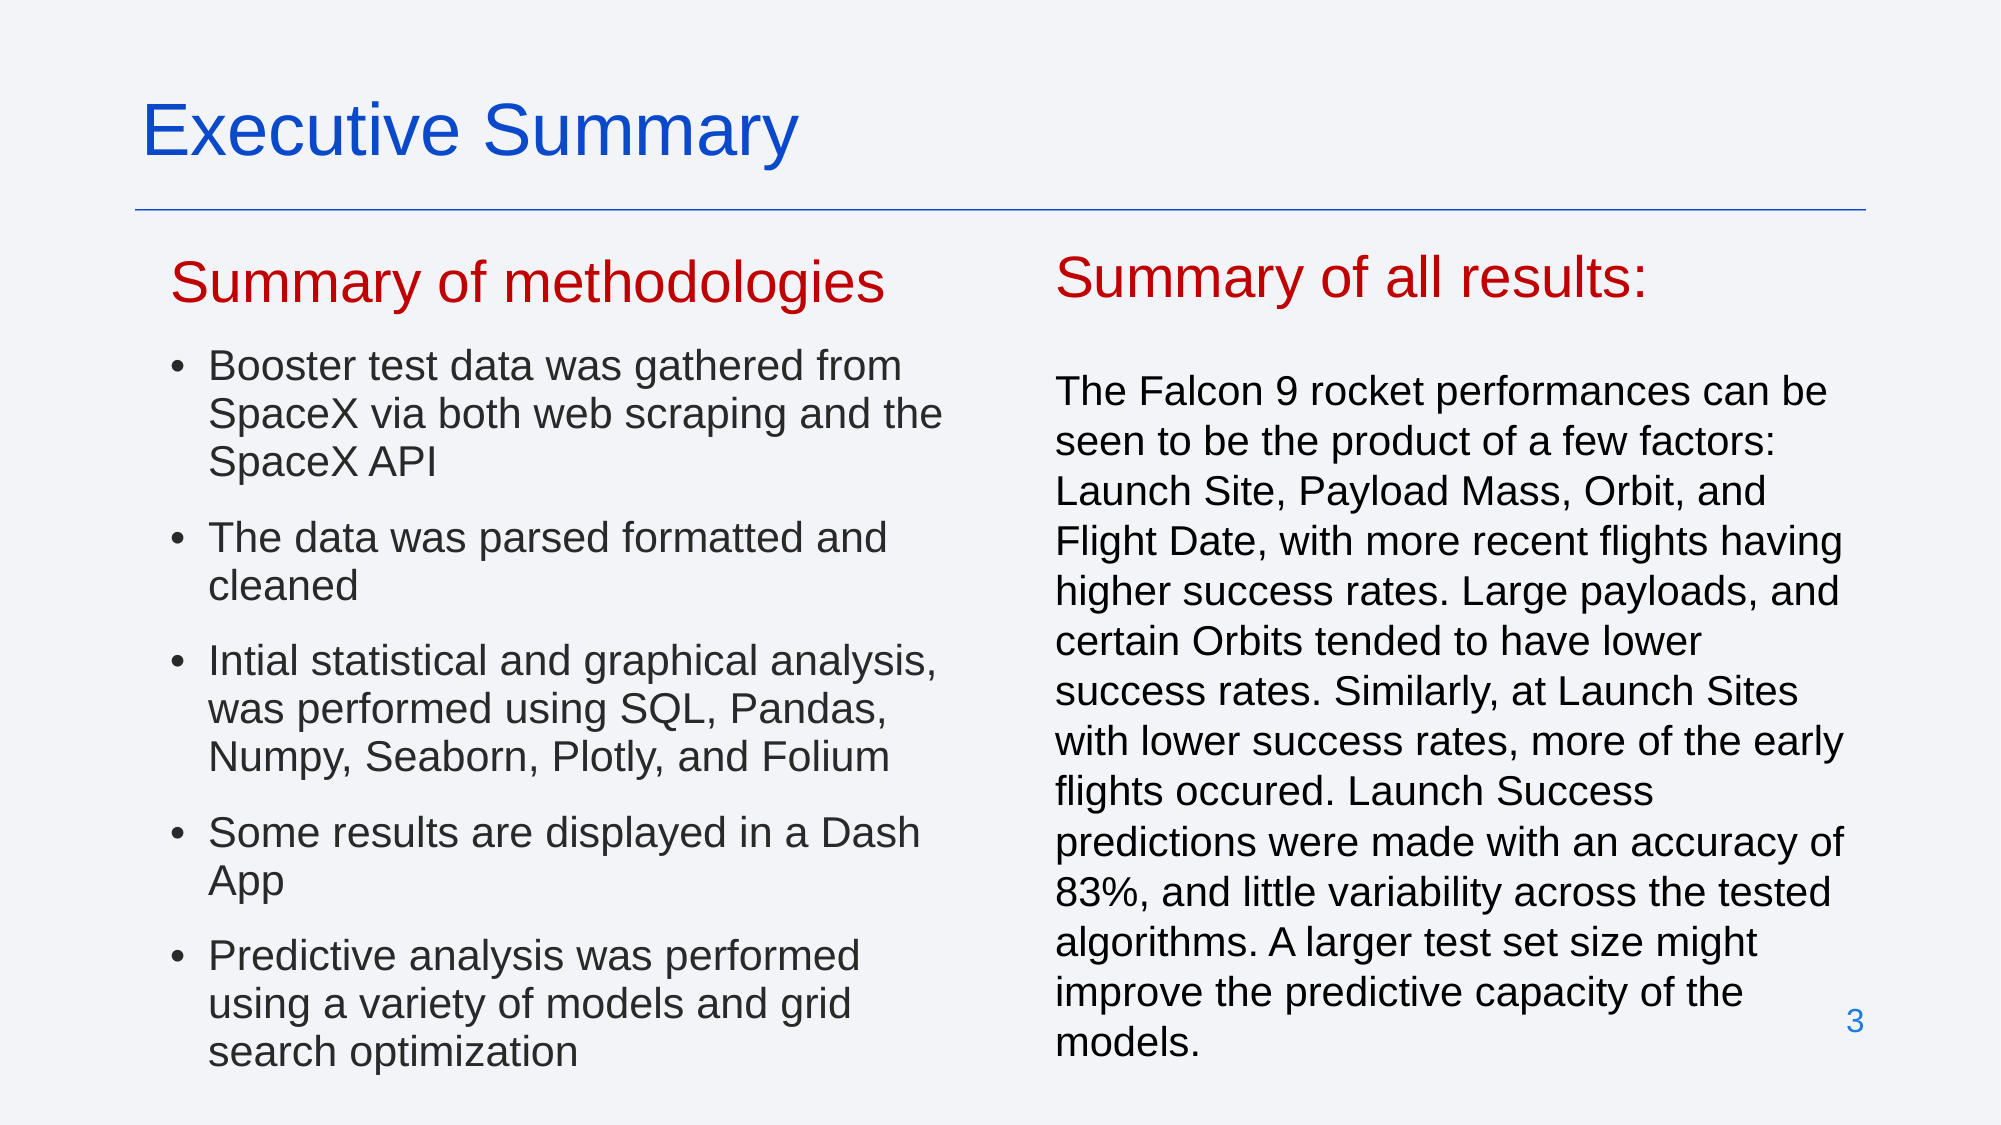

Executive Summary
Summary of all results​:

The Falcon 9 rocket performances can be seen to be the product of a few factors: Launch Site, Payload Mass, Orbit, and Flight Date, with more recent flights having higher success rates. Large payloads, and certain Orbits tended to have lower success rates. Similarly, at Launch Sites with lower success rates, more of the early flights occured. Launch Success predictions were made with an accuracy of 83%, and little variability across the tested algorithms. A larger test set size might improve the predictive capacity of the models.

Summary of methodologies
Booster test data was gathered from SpaceX via both web scraping and the SpaceX API
The data was parsed formatted and cleaned
Intial statistical and graphical analysis, was performed using SQL, Pandas, Numpy, Seaborn, Plotly, and Folium
Some results are displayed in a Dash App
Predictive analysis was performed using a variety of models and grid search optimization

3